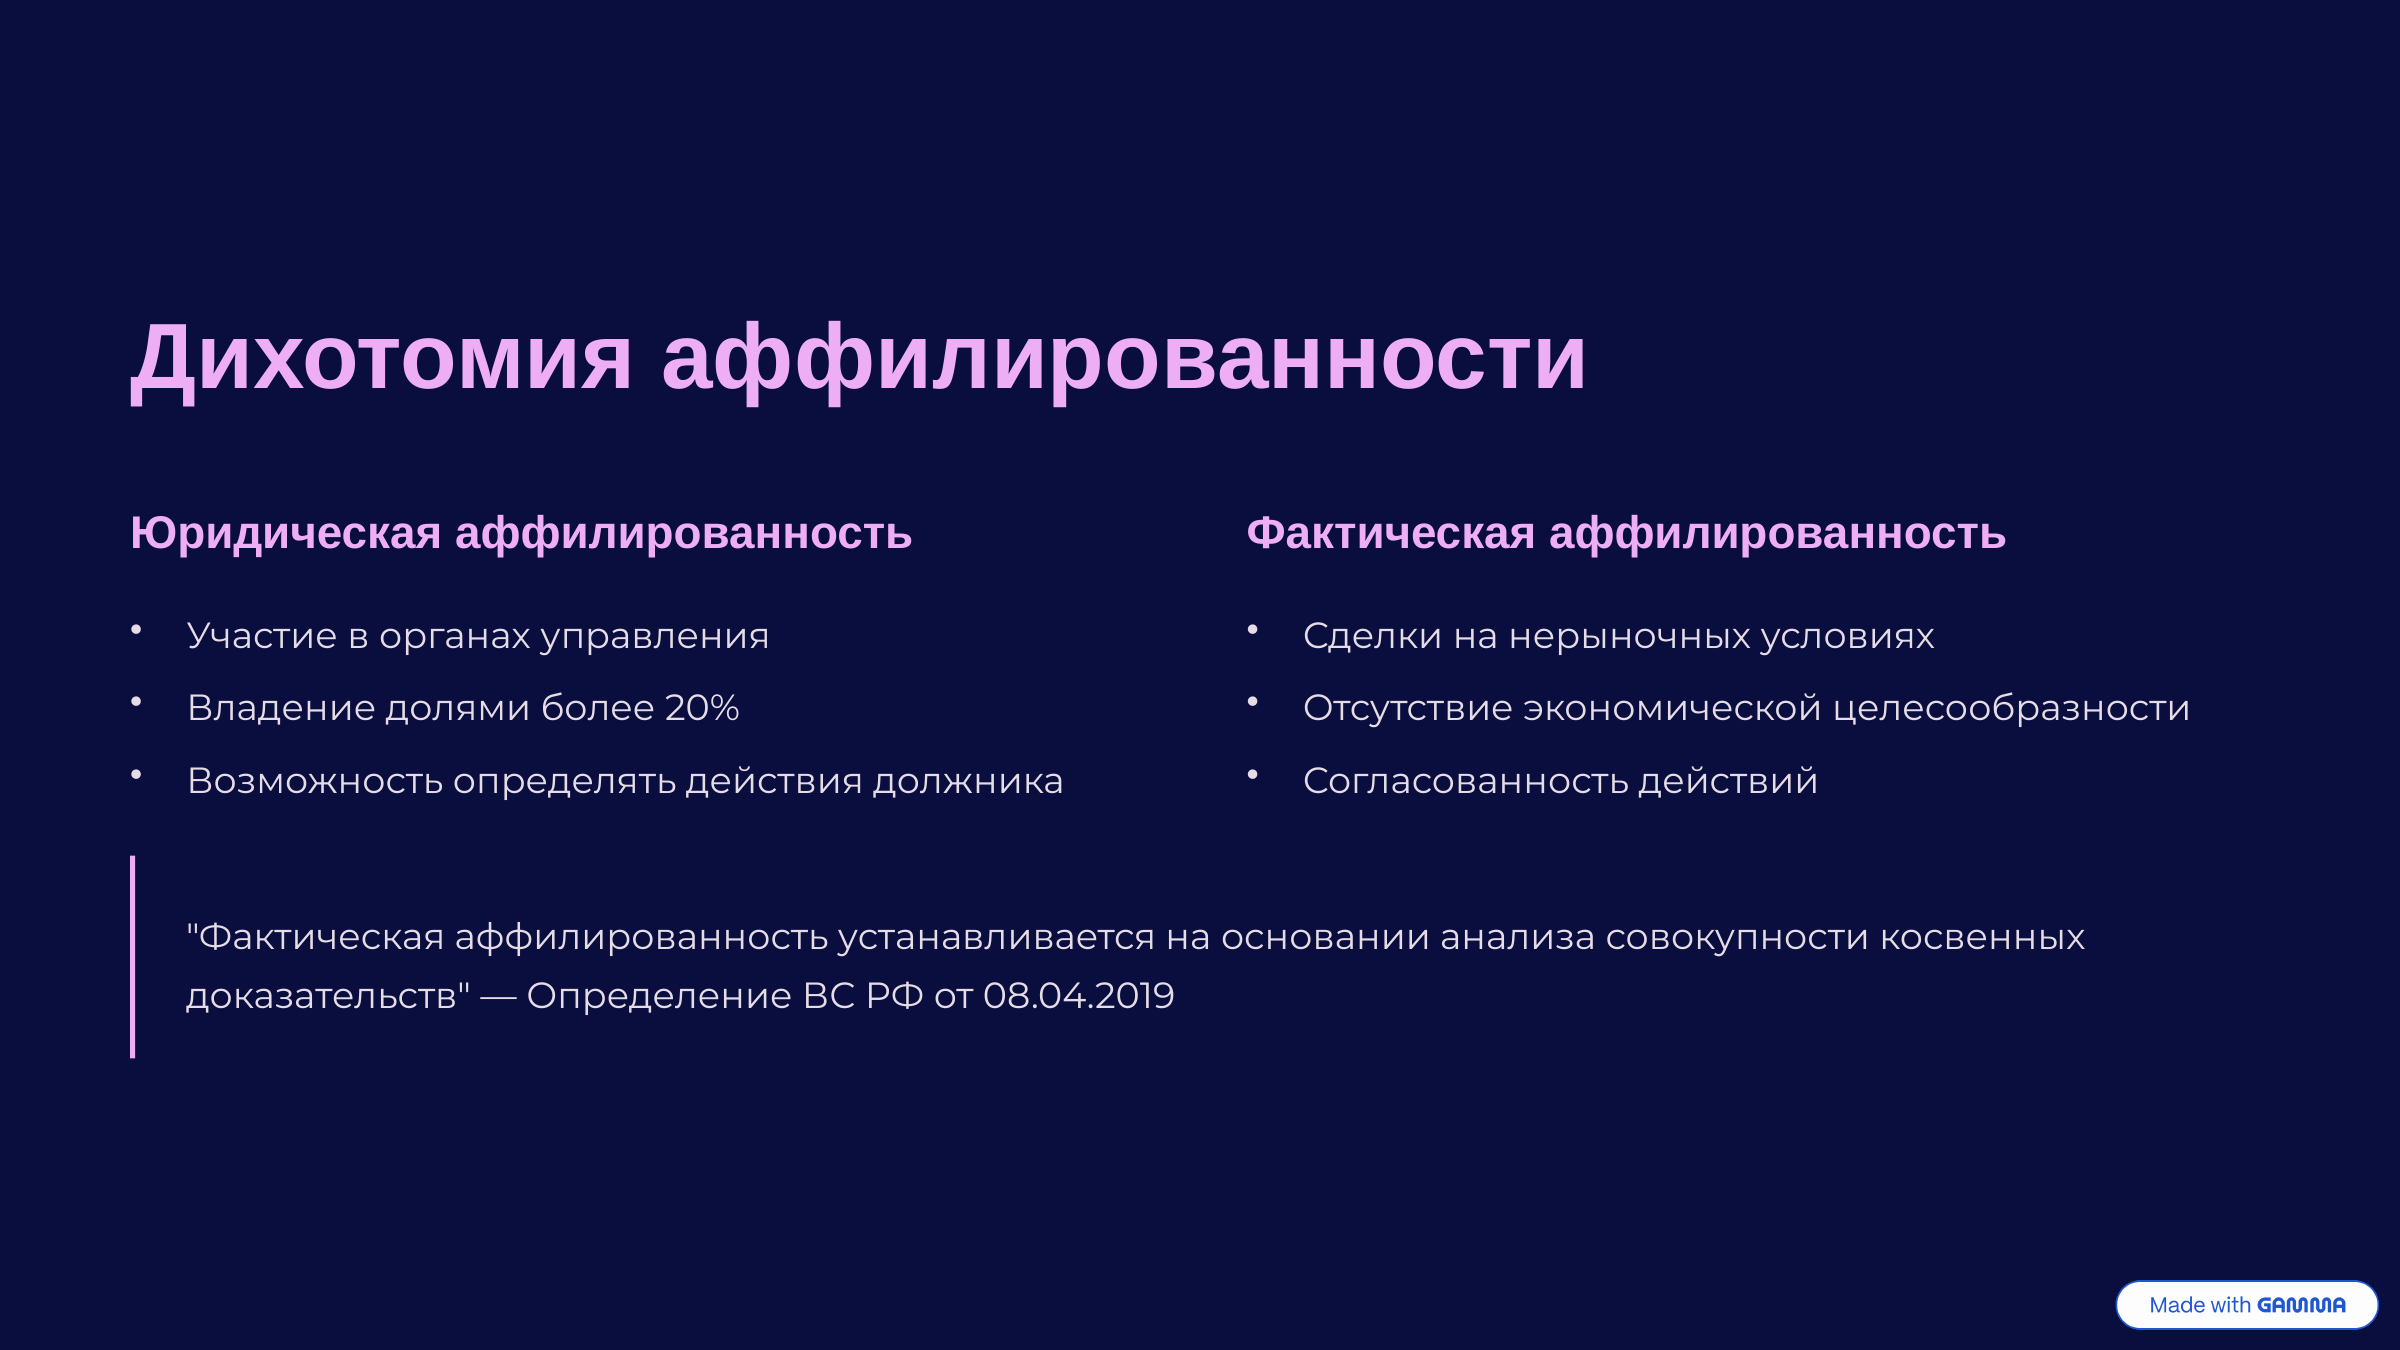

Дихотомия аффилированности
Юридическая аффилированность
Фактическая аффилированность
Участие в органах управления
Сделки на нерыночных условиях
Владение долями более 20%
Отсутствие экономической целесообразности
Возможность определять действия должника
Согласованность действий

"Фактическая аффилированность устанавливается на основании анализа совокупности косвенных доказательств" — Определение ВС РФ от 08.04.2019